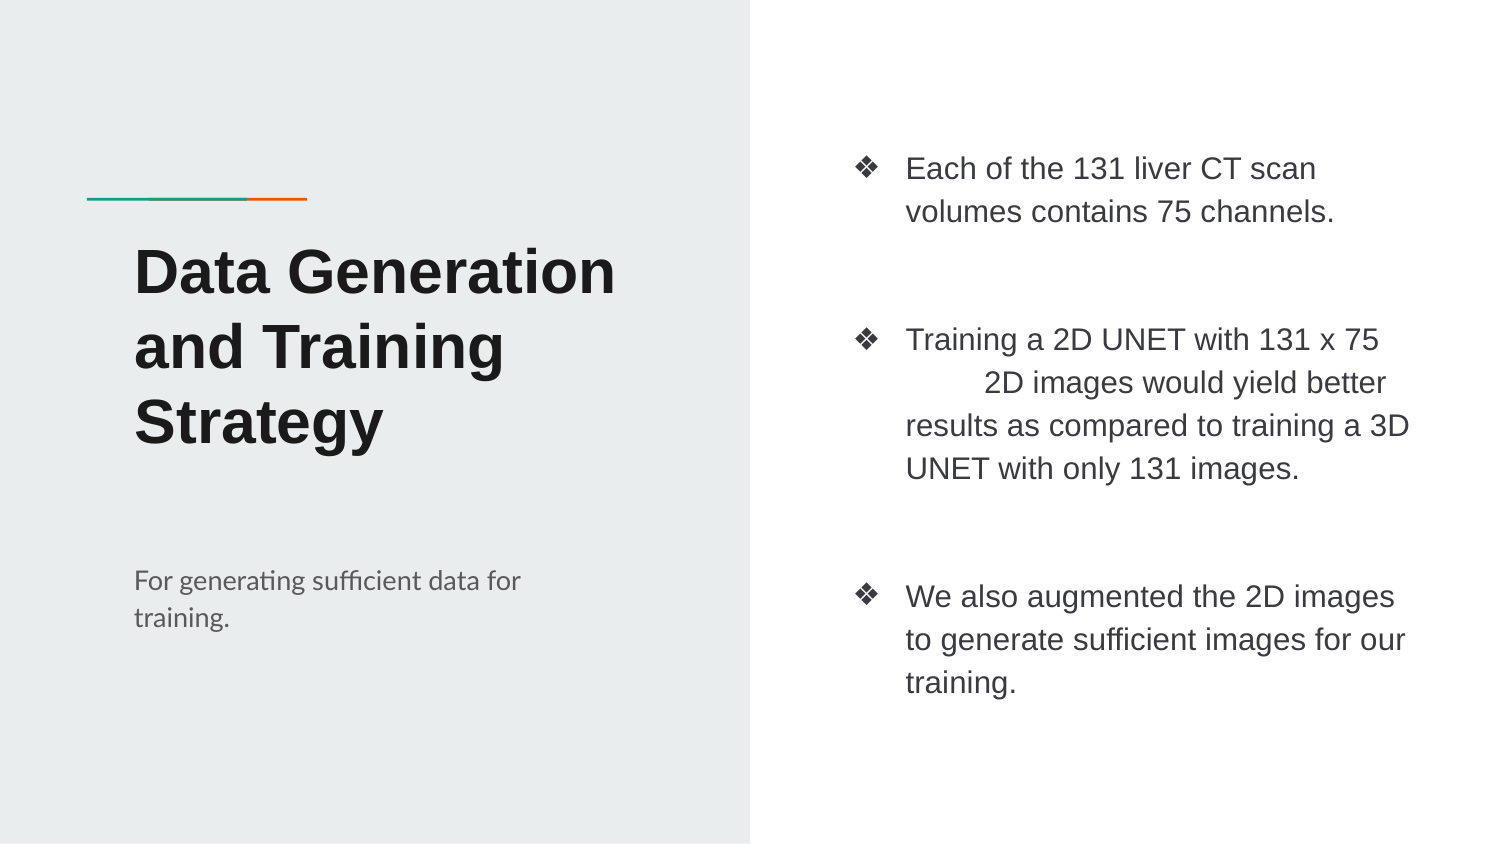

Each of the 131 liver CT scan volumes contains 75 channels.

Training a 2D UNET with 131 x 75              2D images would yield better results as compared to training a 3D UNET with only 131 images.

We also augmented the 2D images to generate sufficient images for our training.

# Data Generation and Training Strategy
For generating sufficient data for training.